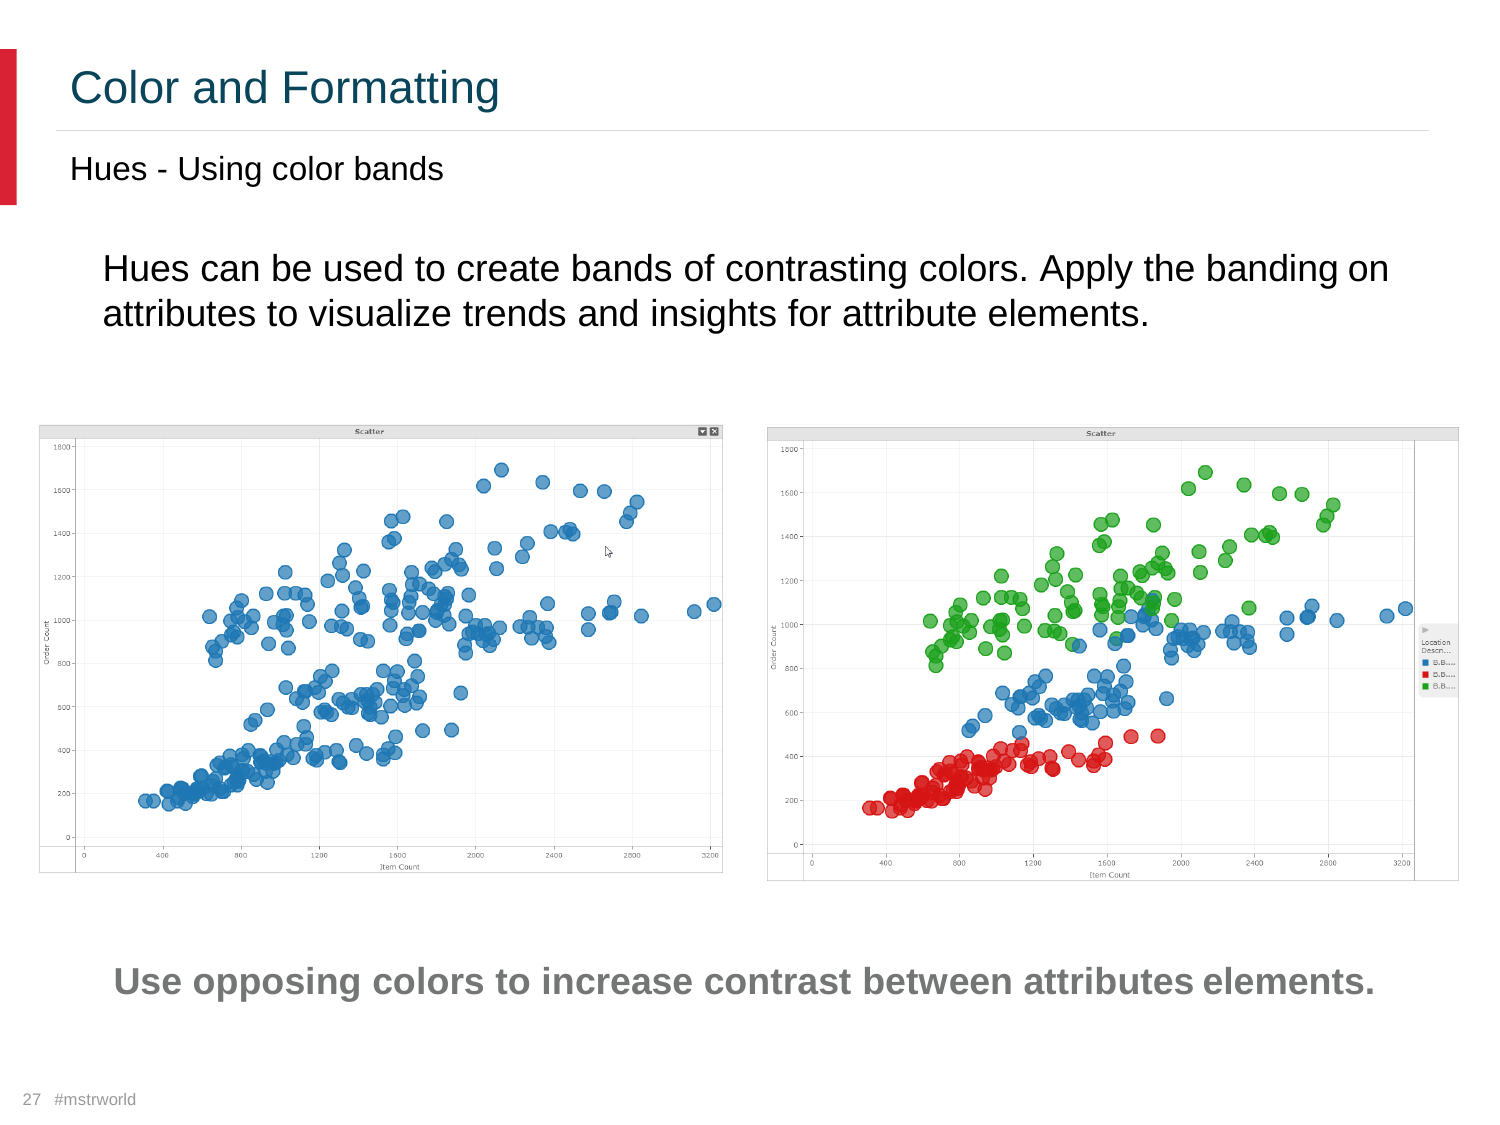

Color and Formatting

Hues - Using color bands
Hues can be used to create bands of contrasting colors. Apply the banding
on
attributes
to
visualize
trends
and
insights
for attribute
elements.

Use opposing colors to increase contrast between attributes
elements.
27  #mstrworld